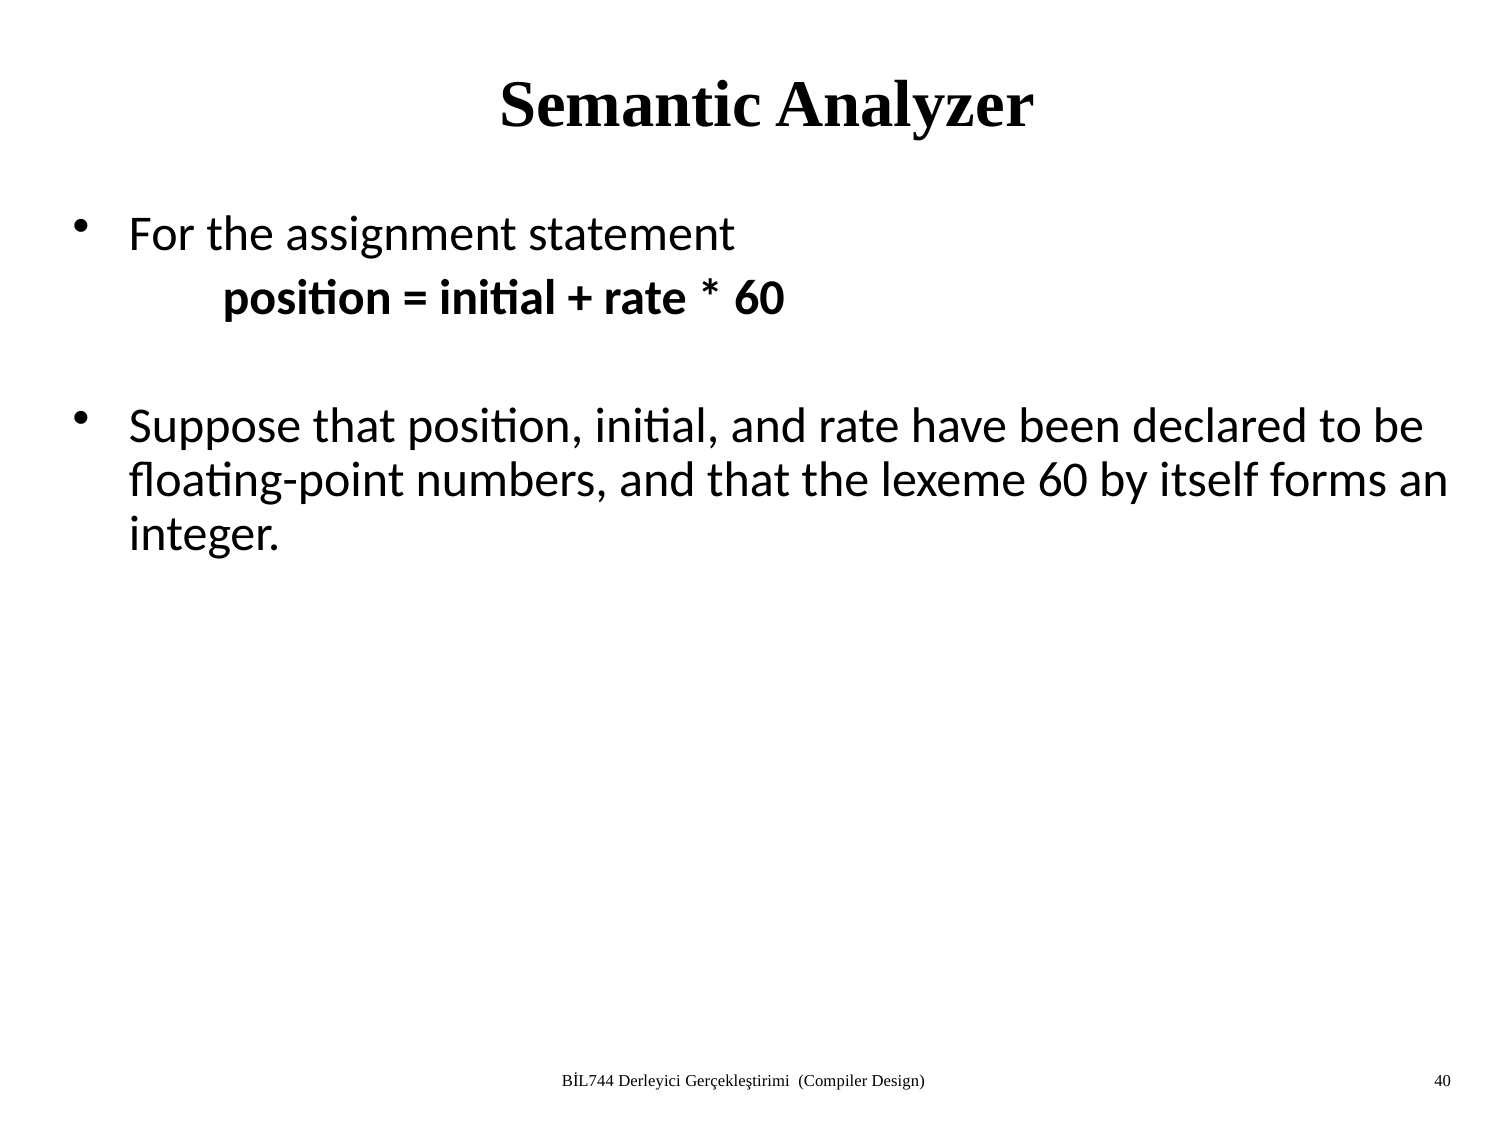

# Semantic Analyzer
For the assignment statement
	position = initial + rate * 60

Suppose that position, initial, and rate have been declared to be  floating-point numbers, and that the lexeme 60 by itself forms an integer.
BİL744 Derleyici Gerçekleştirimi  (Compiler Design)
40